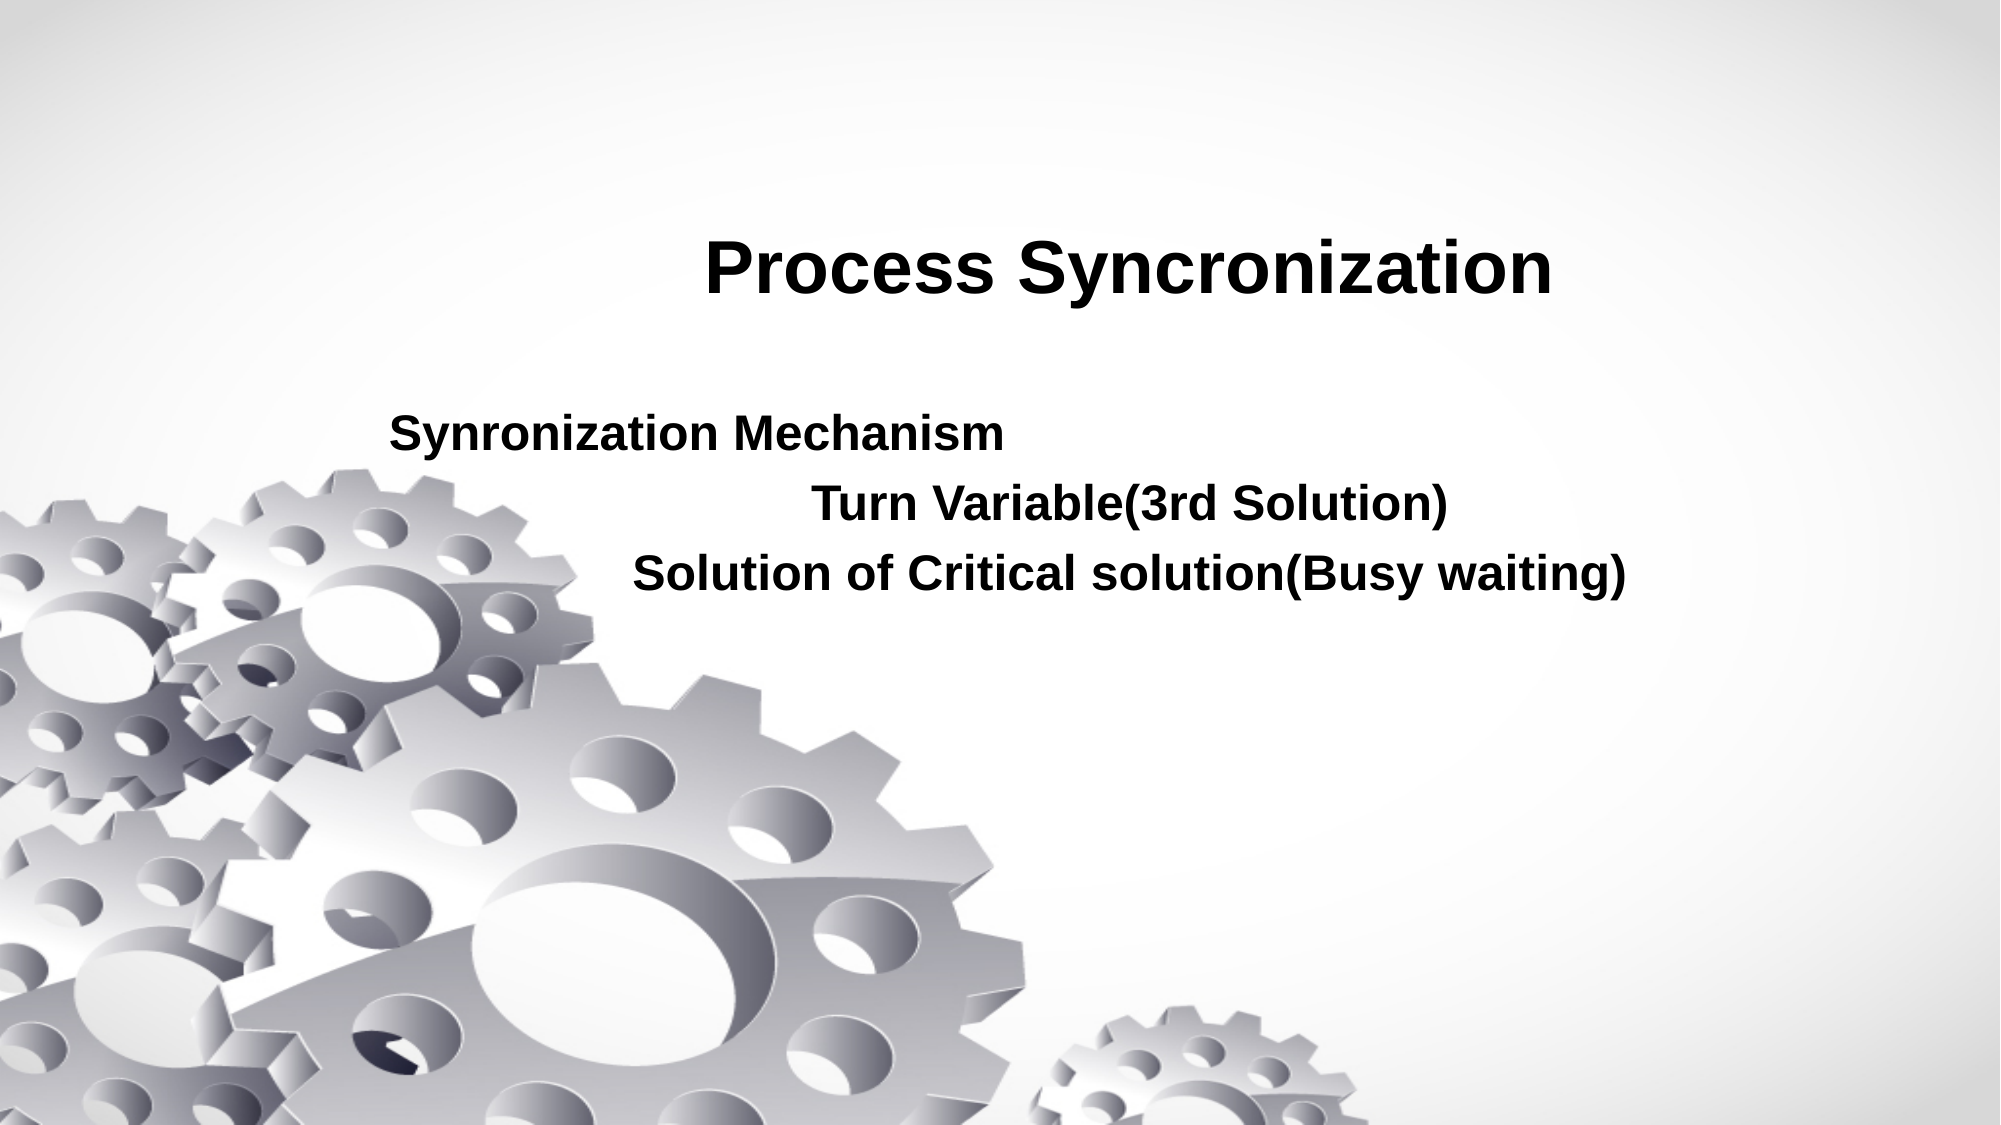

# Process Syncronization
Synronization Mechanism
Turn Variable(3rd Solution)
Solution of Critical solution(Busy waiting)